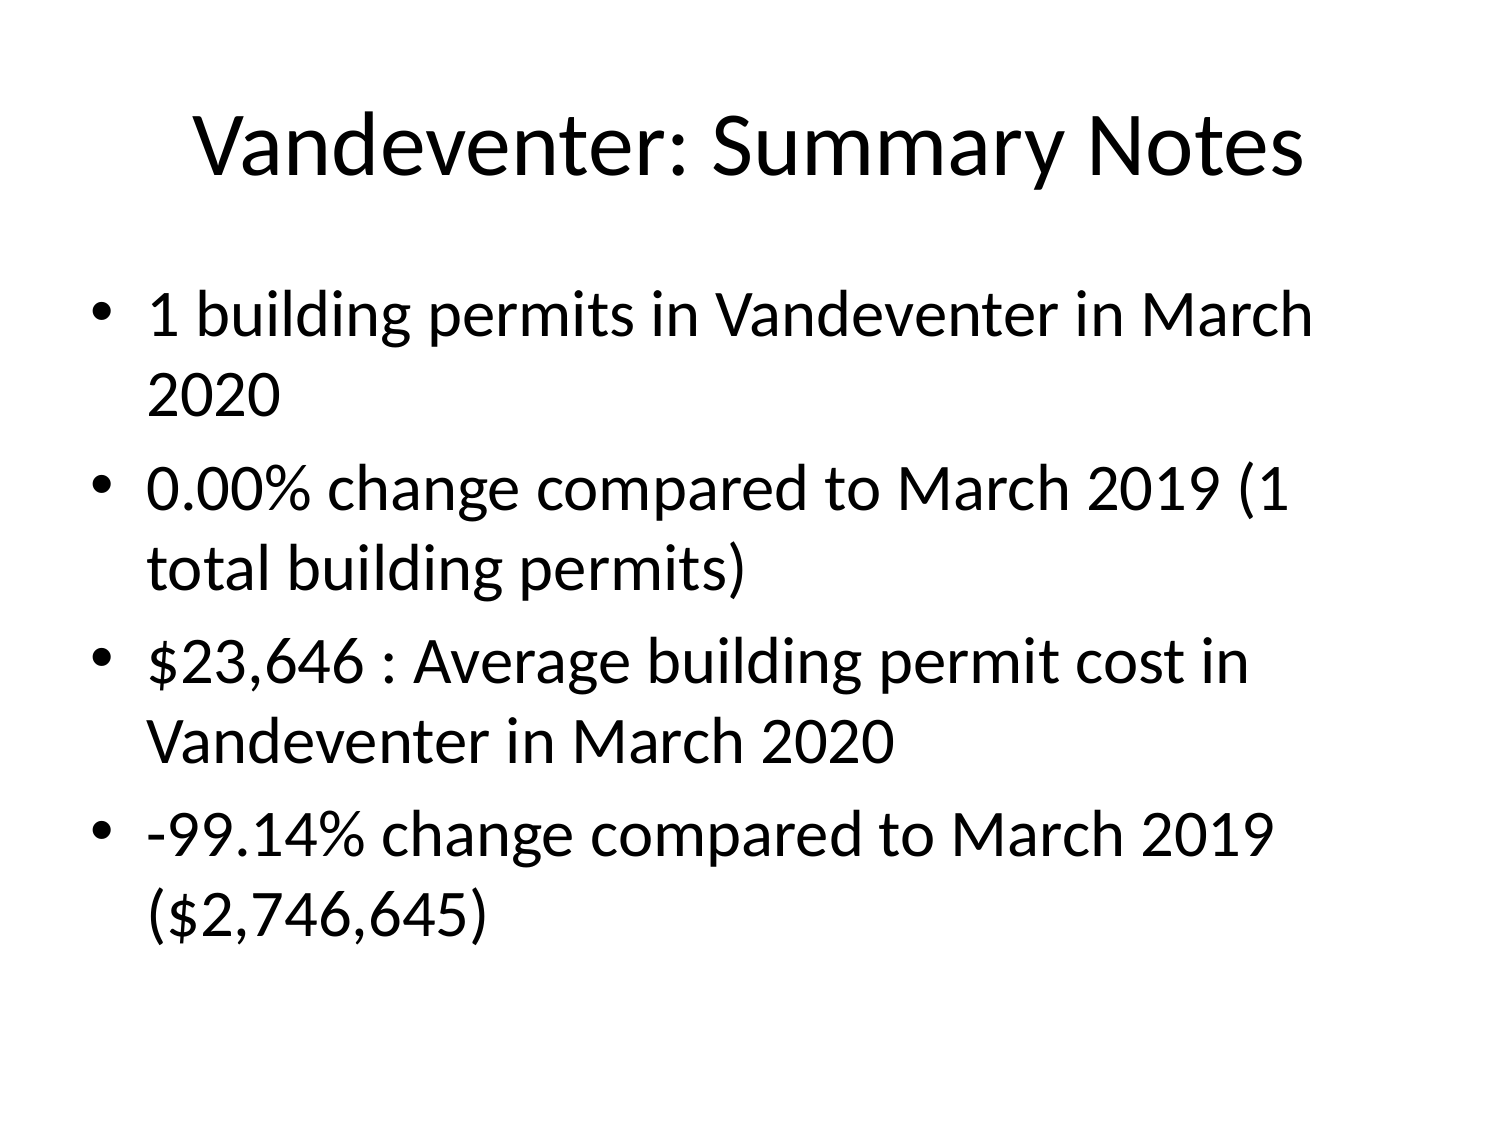

# Vandeventer: Summary Notes
1 building permits in Vandeventer in March 2020
0.00% change compared to March 2019 (1 total building permits)
$23,646 : Average building permit cost in Vandeventer in March 2020
-99.14% change compared to March 2019 ($2,746,645)